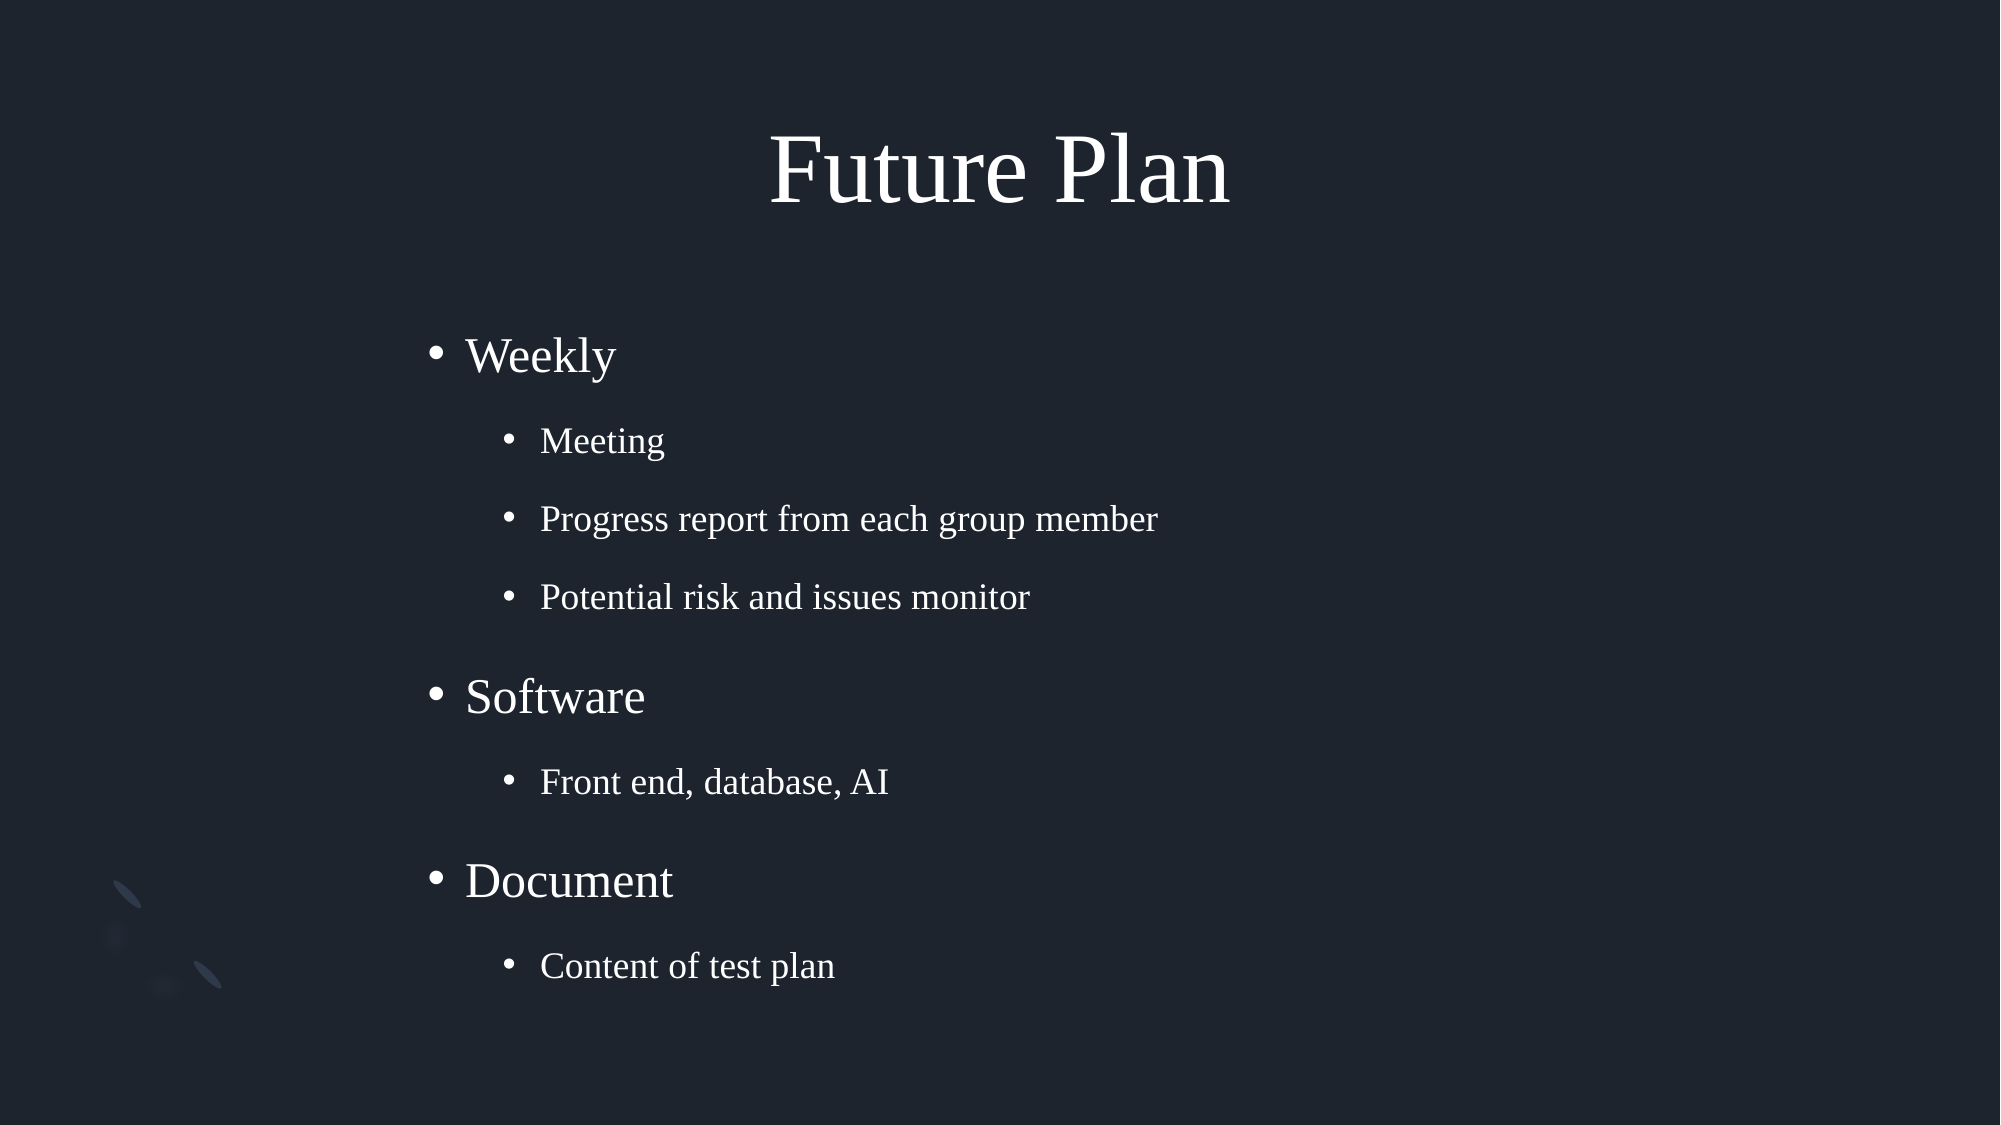

# Future Plan
Weekly
Meeting
Progress report from each group member
Potential risk and issues monitor
Software
Front end, database, AI
Document
Content of test plan